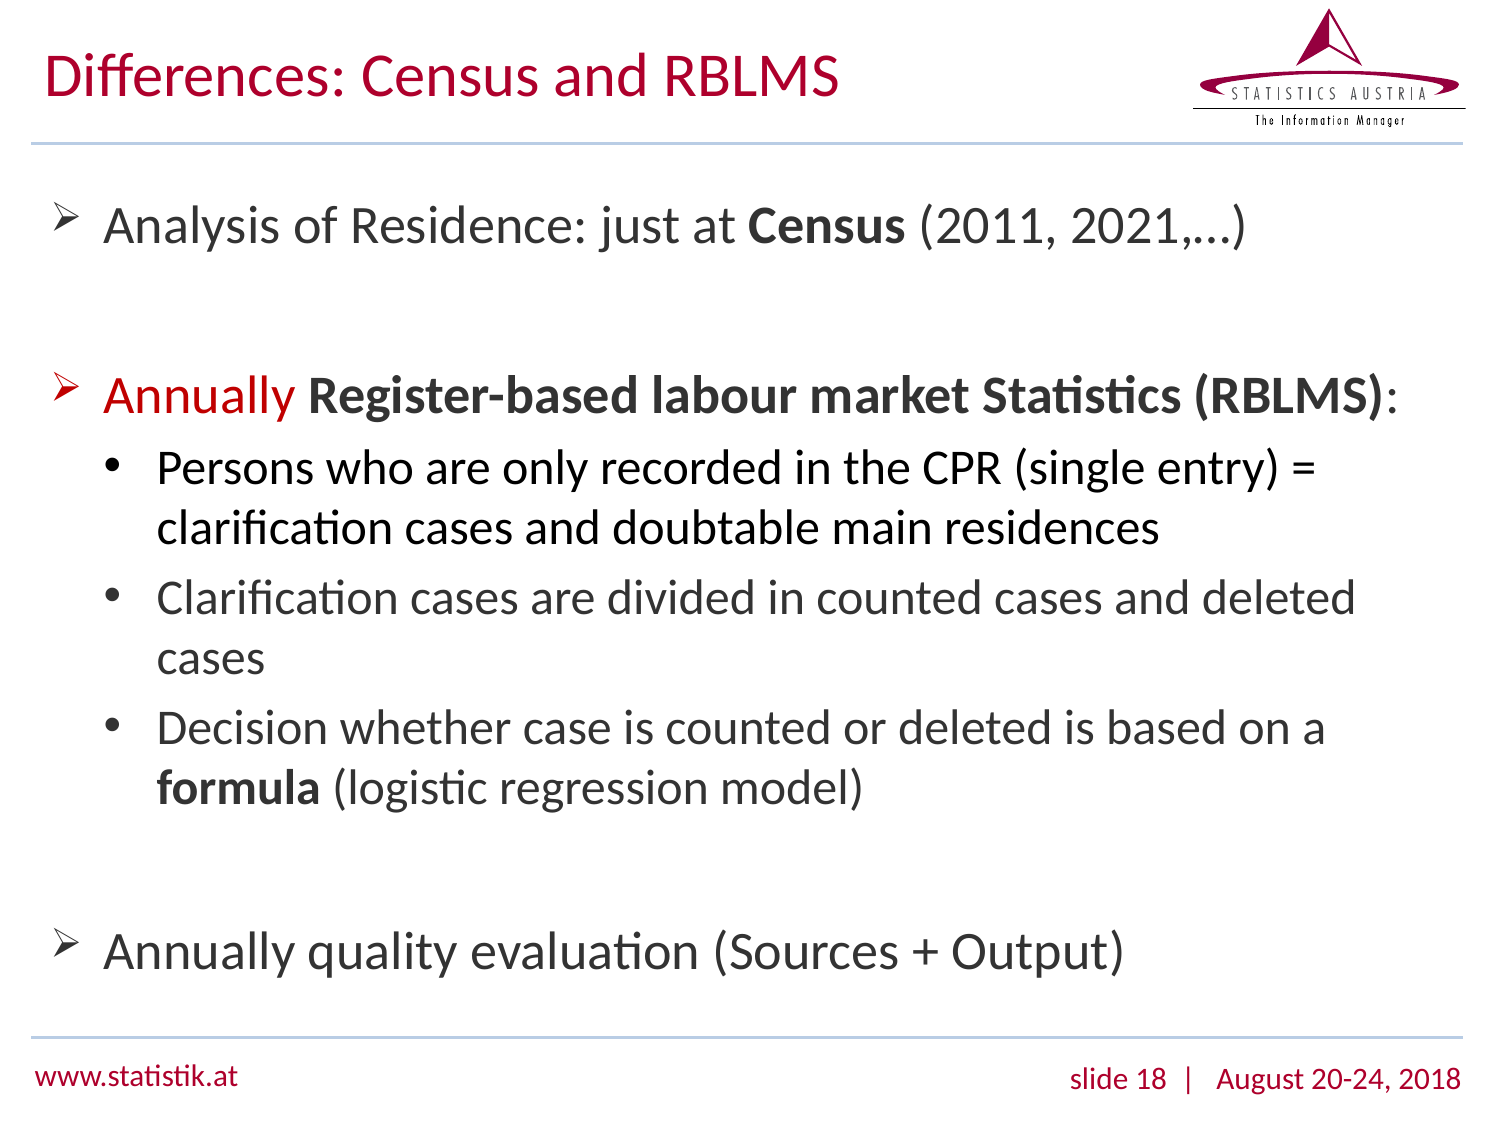

# Differences: Census and RBLMS
Analysis of Residence: just at Census (2011, 2021,…)

Annually Register-based labour market Statistics (RBLMS):
Persons who are only recorded in the CPR (single entry) = clarification cases and doubtable main residences
Clarification cases are divided in counted cases and deleted cases
Decision whether case is counted or deleted is based on a formula (logistic regression model)

Annually quality evaluation (Sources + Output)